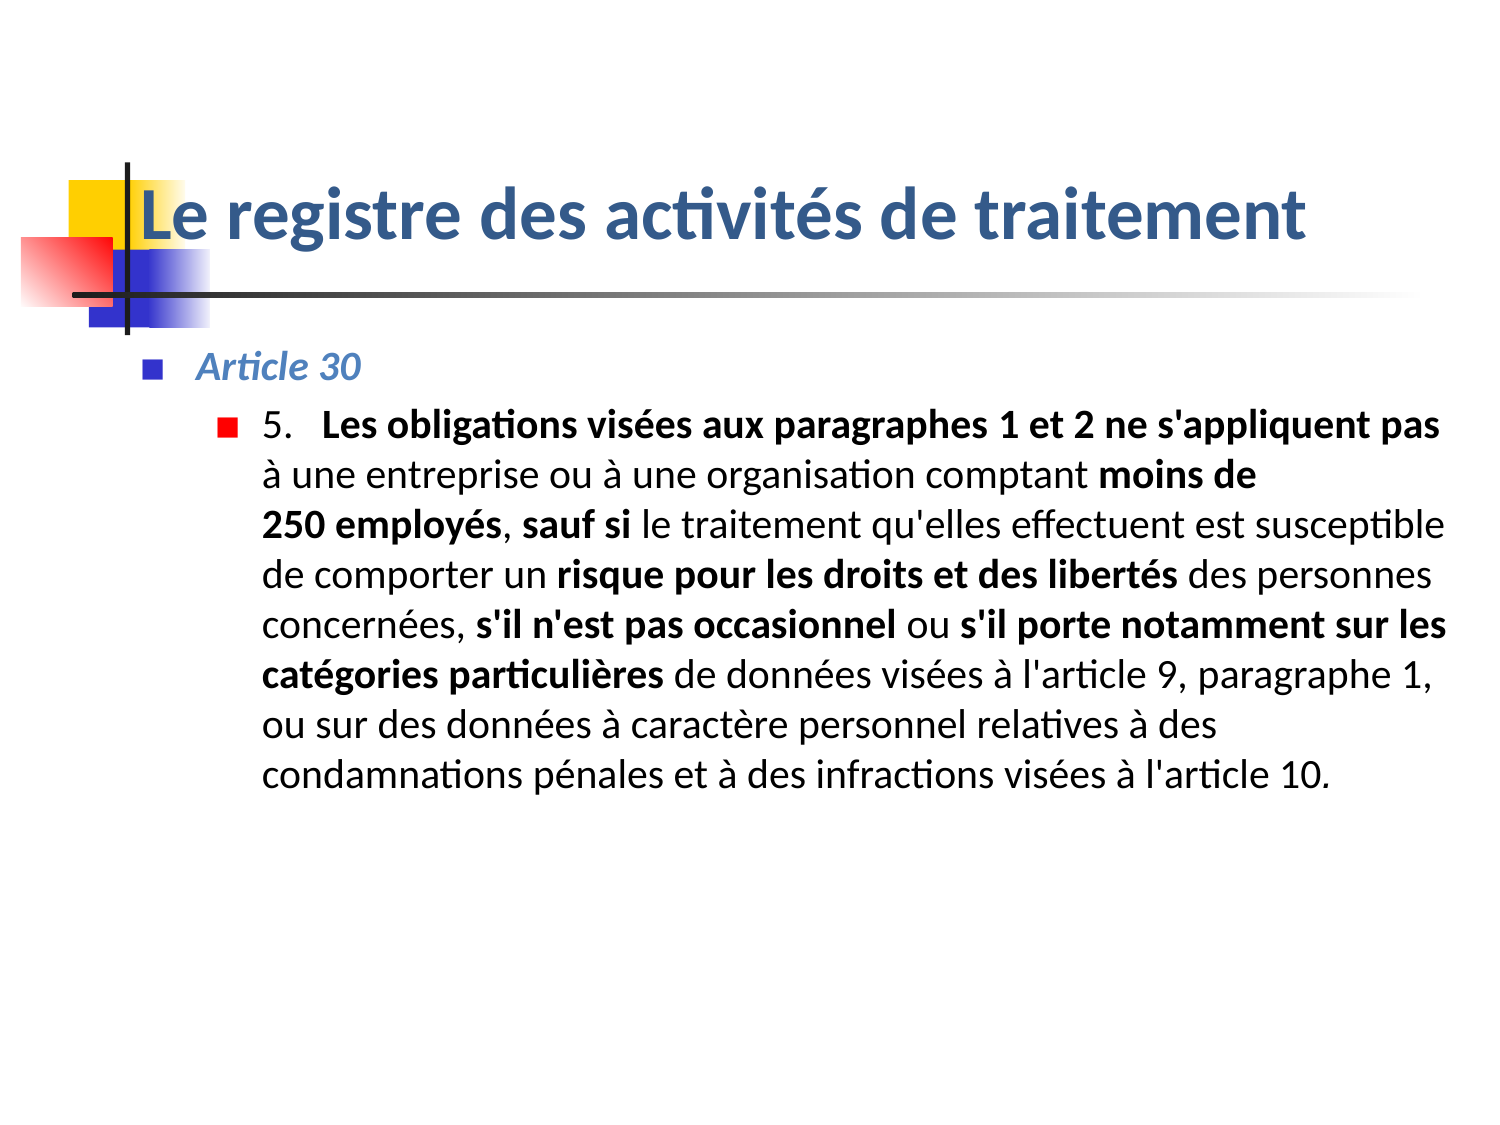

# Le registre des activités de traitement
Article 30
5.   Les obligations visées aux paragraphes 1 et 2 ne s'appliquent pas à une entreprise ou à une organisation comptant moins de 250 employés, sauf si le traitement qu'elles effectuent est susceptible de comporter un risque pour les droits et des libertés des personnes concernées, s'il n'est pas occasionnel ou s'il porte notamment sur les catégories particulières de données visées à l'article 9, paragraphe 1, ou sur des données à caractère personnel relatives à des condamnations pénales et à des infractions visées à l'article 10.